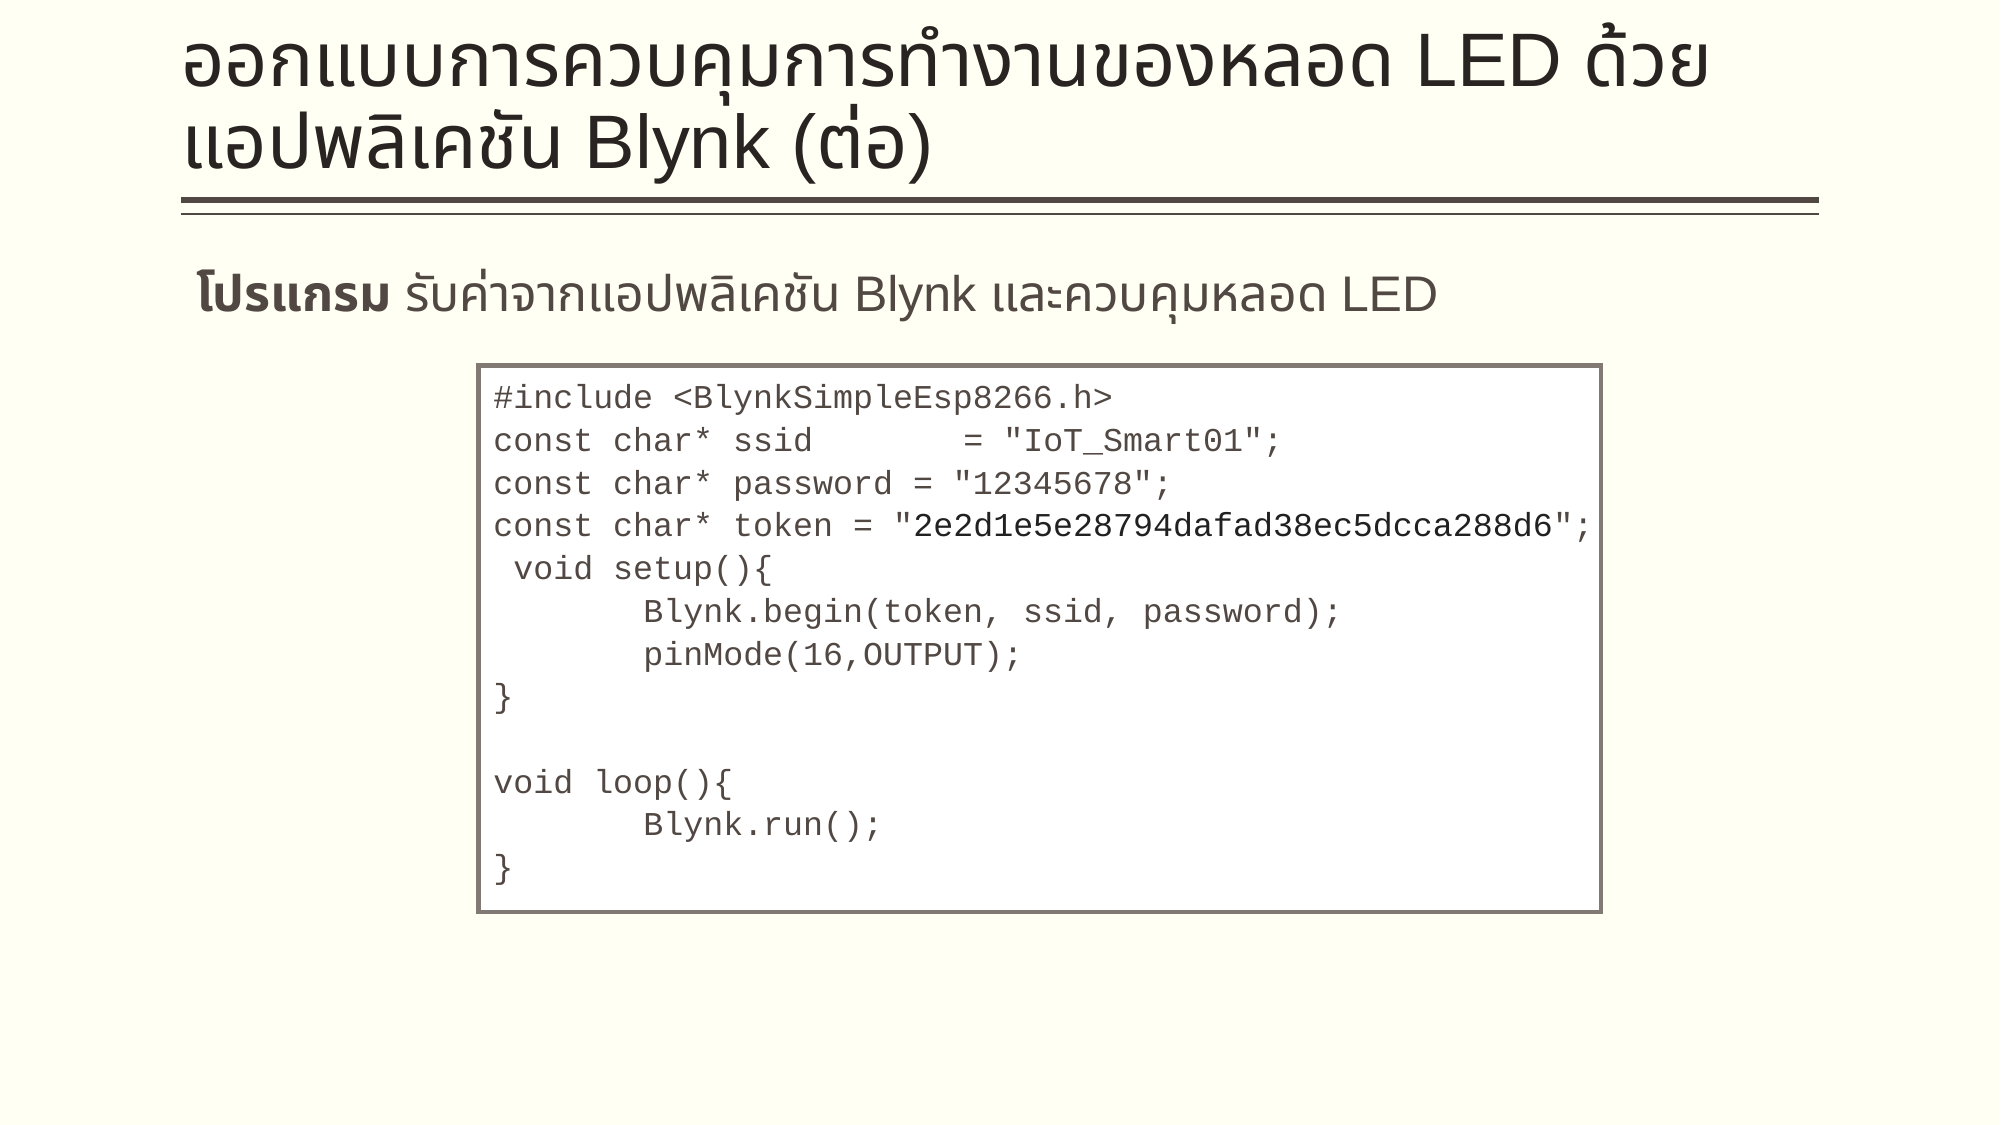

ออกแบบการควบคุมการทำงานของหลอด LED ด้วยแอปพลิเคชัน Blynk (ต่อ)
โปรแกรม รับค่าจากแอปพลิเคชัน Blynk และควบคุมหลอด LED
#include <BlynkSimpleEsp8266.h>
const char* ssid	 = "IoT_Smart01";
const char* password = "12345678";
const char* token = "2e2d1e5e28794dafad38ec5dcca288d6";
 void setup(){
	Blynk.begin(token, ssid, password);
	pinMode(16,OUTPUT);
}

void loop(){
	Blynk.run();
}